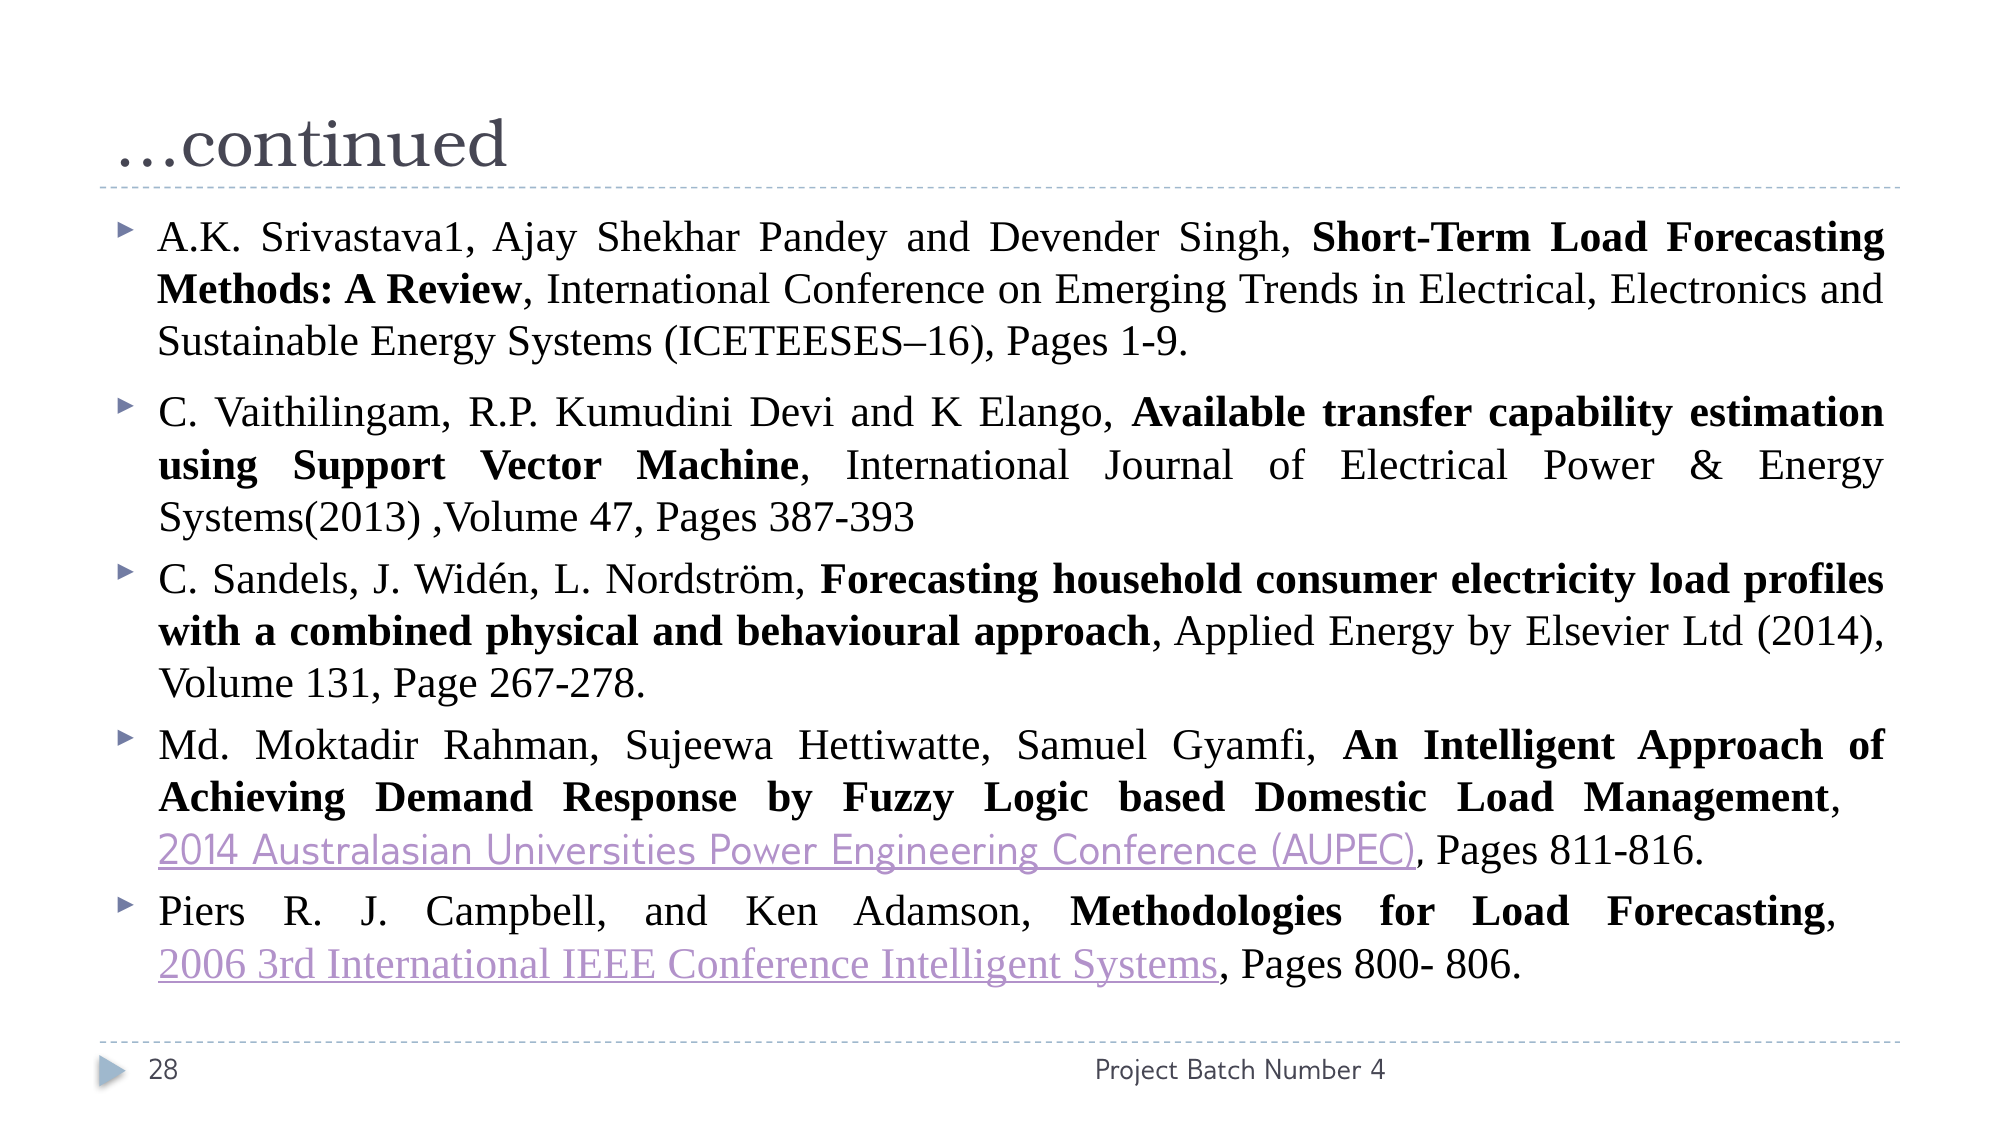

# …continued
A.K. Srivastava1, Ajay Shekhar Pandey and Devender Singh, Short-Term Load Forecasting Methods: A Review, International Conference on Emerging Trends in Electrical, Electronics and Sustainable Energy Systems (ICETEESES–16), Pages 1-9.
C. Vaithilingam, R.P. Kumudini Devi and K Elango, Available transfer capability estimation using Support Vector Machine, International Journal of Electrical Power & Energy Systems(2013) ,Volume 47, Pages 387-393
C. Sandels, J. Widén, L. Nordström, Forecasting household consumer electricity load profiles with a combined physical and behavioural approach, Applied Energy by Elsevier Ltd (2014), Volume 131, Page 267-278.
Md. Moktadir Rahman, Sujeewa Hettiwatte, Samuel Gyamfi, An Intelligent Approach of Achieving Demand Response by Fuzzy Logic based Domestic Load Management,  2014 Australasian Universities Power Engineering Conference (AUPEC), Pages 811-816.
Piers R. J. Campbell, and Ken Adamson, Methodologies for Load Forecasting,  2006 3rd International IEEE Conference Intelligent Systems, Pages 800- 806.

28
Project Batch Number 4